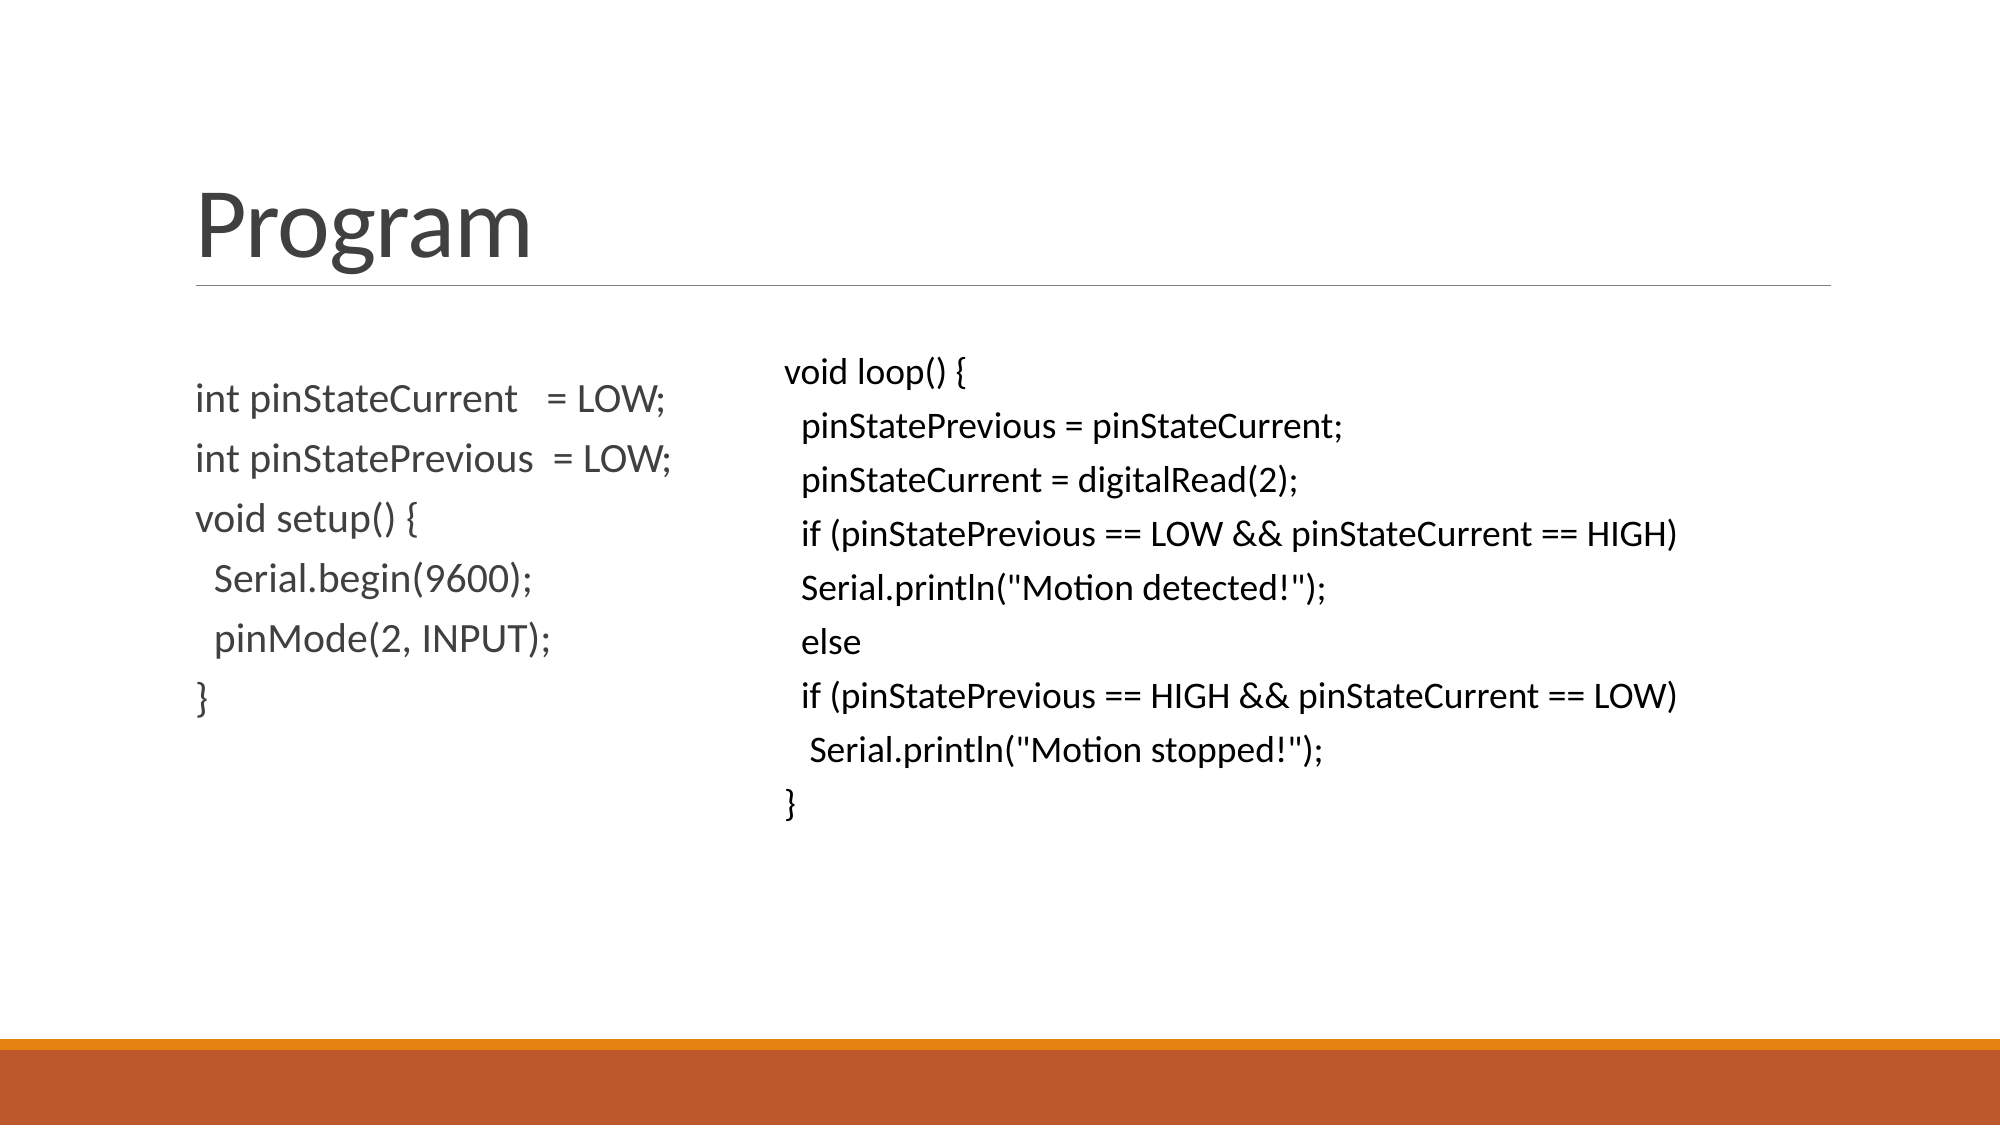

# Program

int pinStateCurrent   = LOW;
int pinStatePrevious  = LOW;
void setup() {
  Serial.begin(9600);
  pinMode(2, INPUT);
}

void loop() {
  pinStatePrevious = pinStateCurrent;
  pinStateCurrent = digitalRead(2);
  if (pinStatePrevious == LOW && pinStateCurrent == HIGH)
  Serial.println("Motion detected!");
  else
  if (pinStatePrevious == HIGH && pinStateCurrent == LOW)
   Serial.println("Motion stopped!");
}